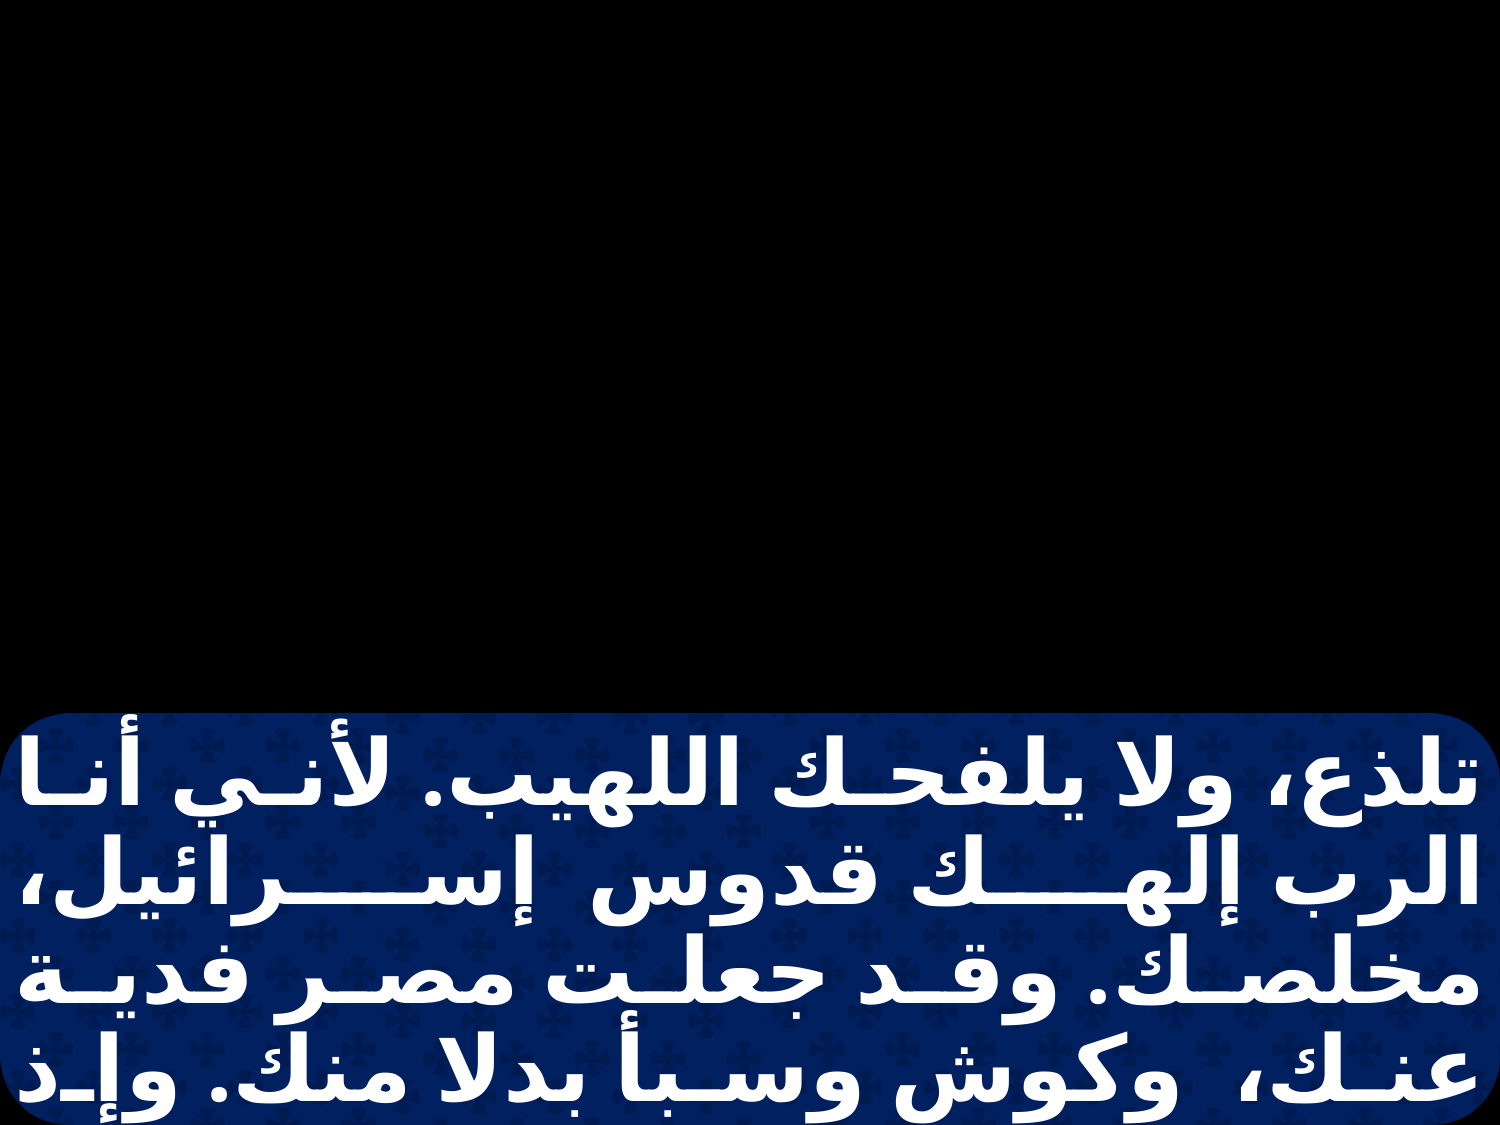

تلذع، ولا يلفحك اللهيب. لأني أنا الرب إلهك قدوس  إسرائيل، مخلصك. وقد جعلت مصر فدية عنك،  وكوش وسبأ بدلا منك. وإذ قد صرت كريما في  عيني ومجيدا، فإني أحببتك. وسأجعل أناسا بدلا